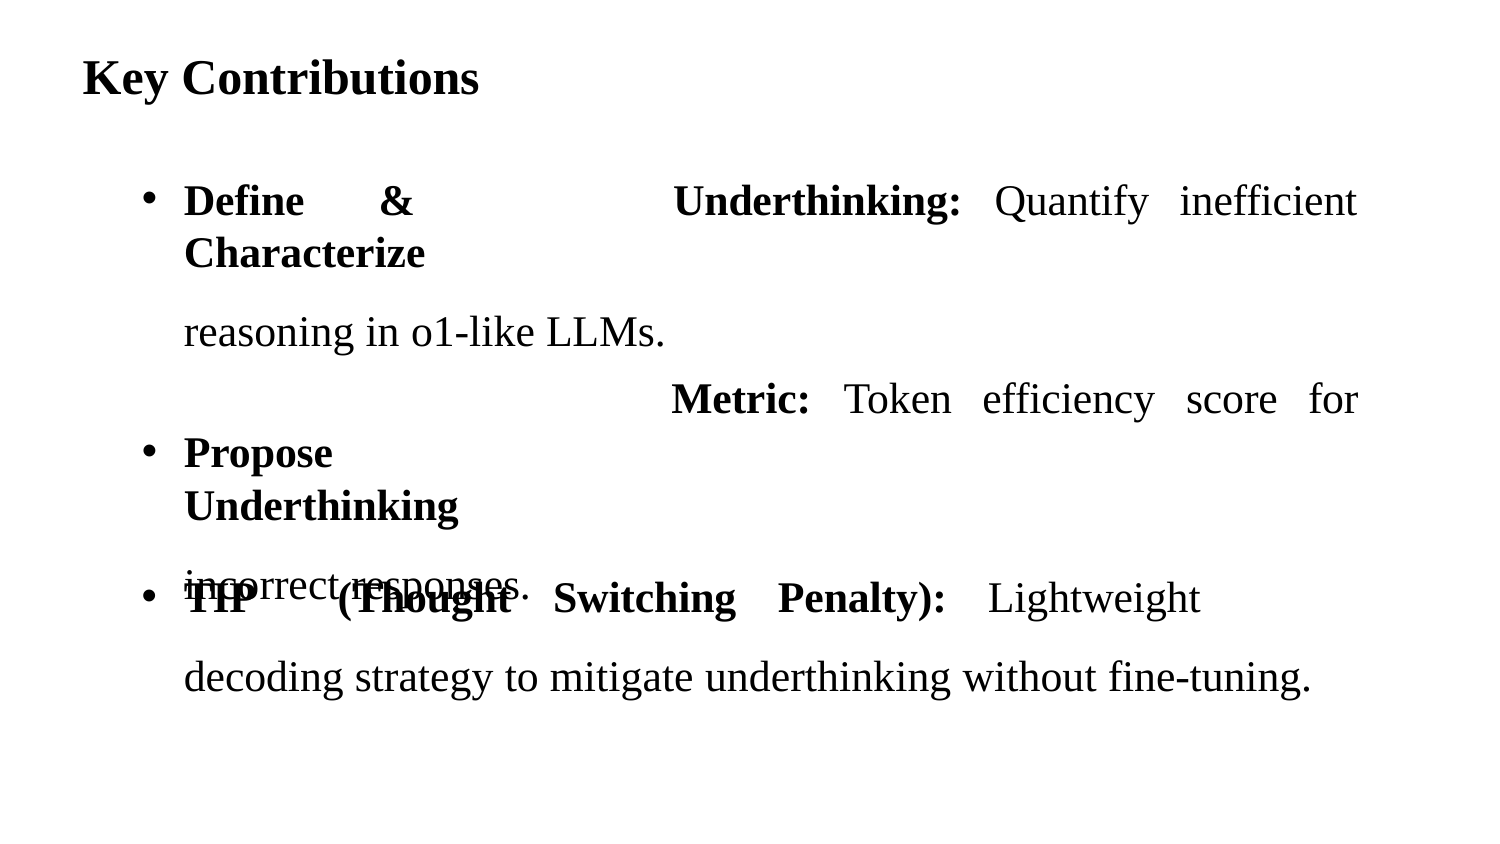

# Key Contributions
Define	&	Characterize
reasoning in o1-like LLMs.

Propose	Underthinking
incorrect responses.
Underthinking:
Quantify
inefficient
Metric:	Token	efficiency	score	for
TIP	(Thought	Switching	Penalty):	Lightweight	decoding strategy to mitigate underthinking without fine-tuning.